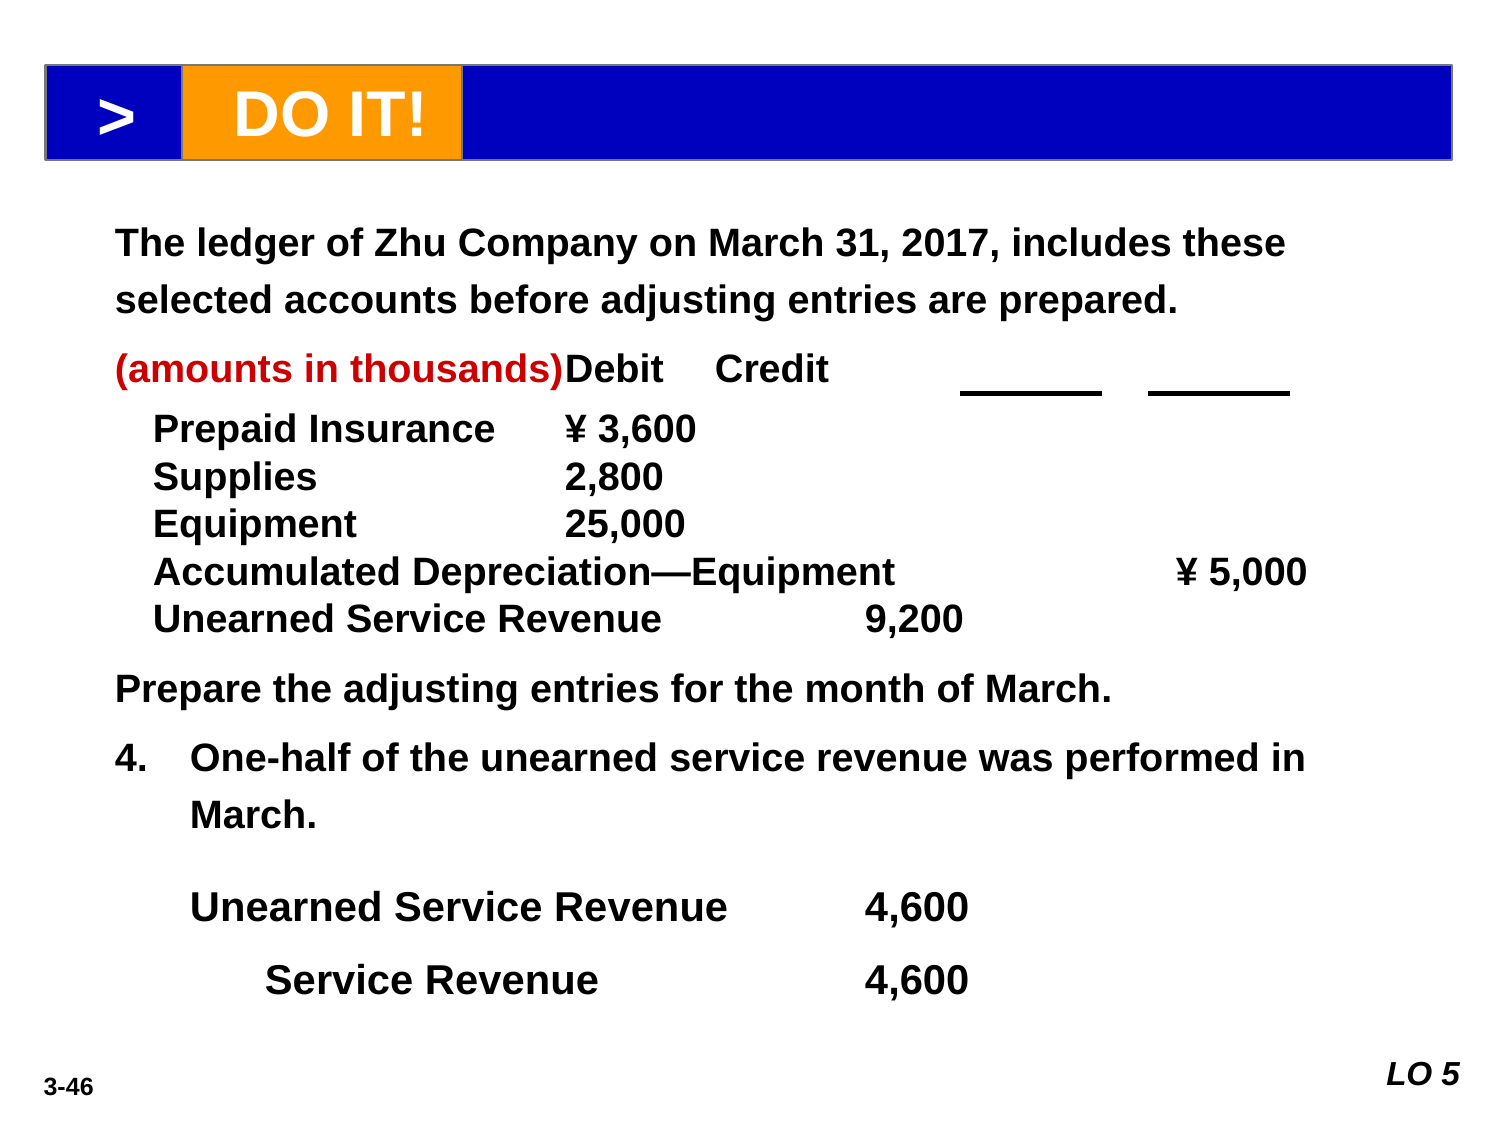

>
DO IT!
The ledger of Zhu Company on March 31, 2017, includes these selected accounts before adjusting entries are prepared.
(amounts in thousands)	Debit 	Credit
Prepaid Insurance 	¥ 3,600
Supplies 		2,800
Equipment 		25,000
Accumulated Depreciation—Equipment 		 ¥ 5,000
Unearned Service Revenue 		9,200
Prepare the adjusting entries for the month of March.
One-half of the unearned service revenue was performed in March.
Unearned Service Revenue	4,600
	Service Revenue		4,600
LO 5